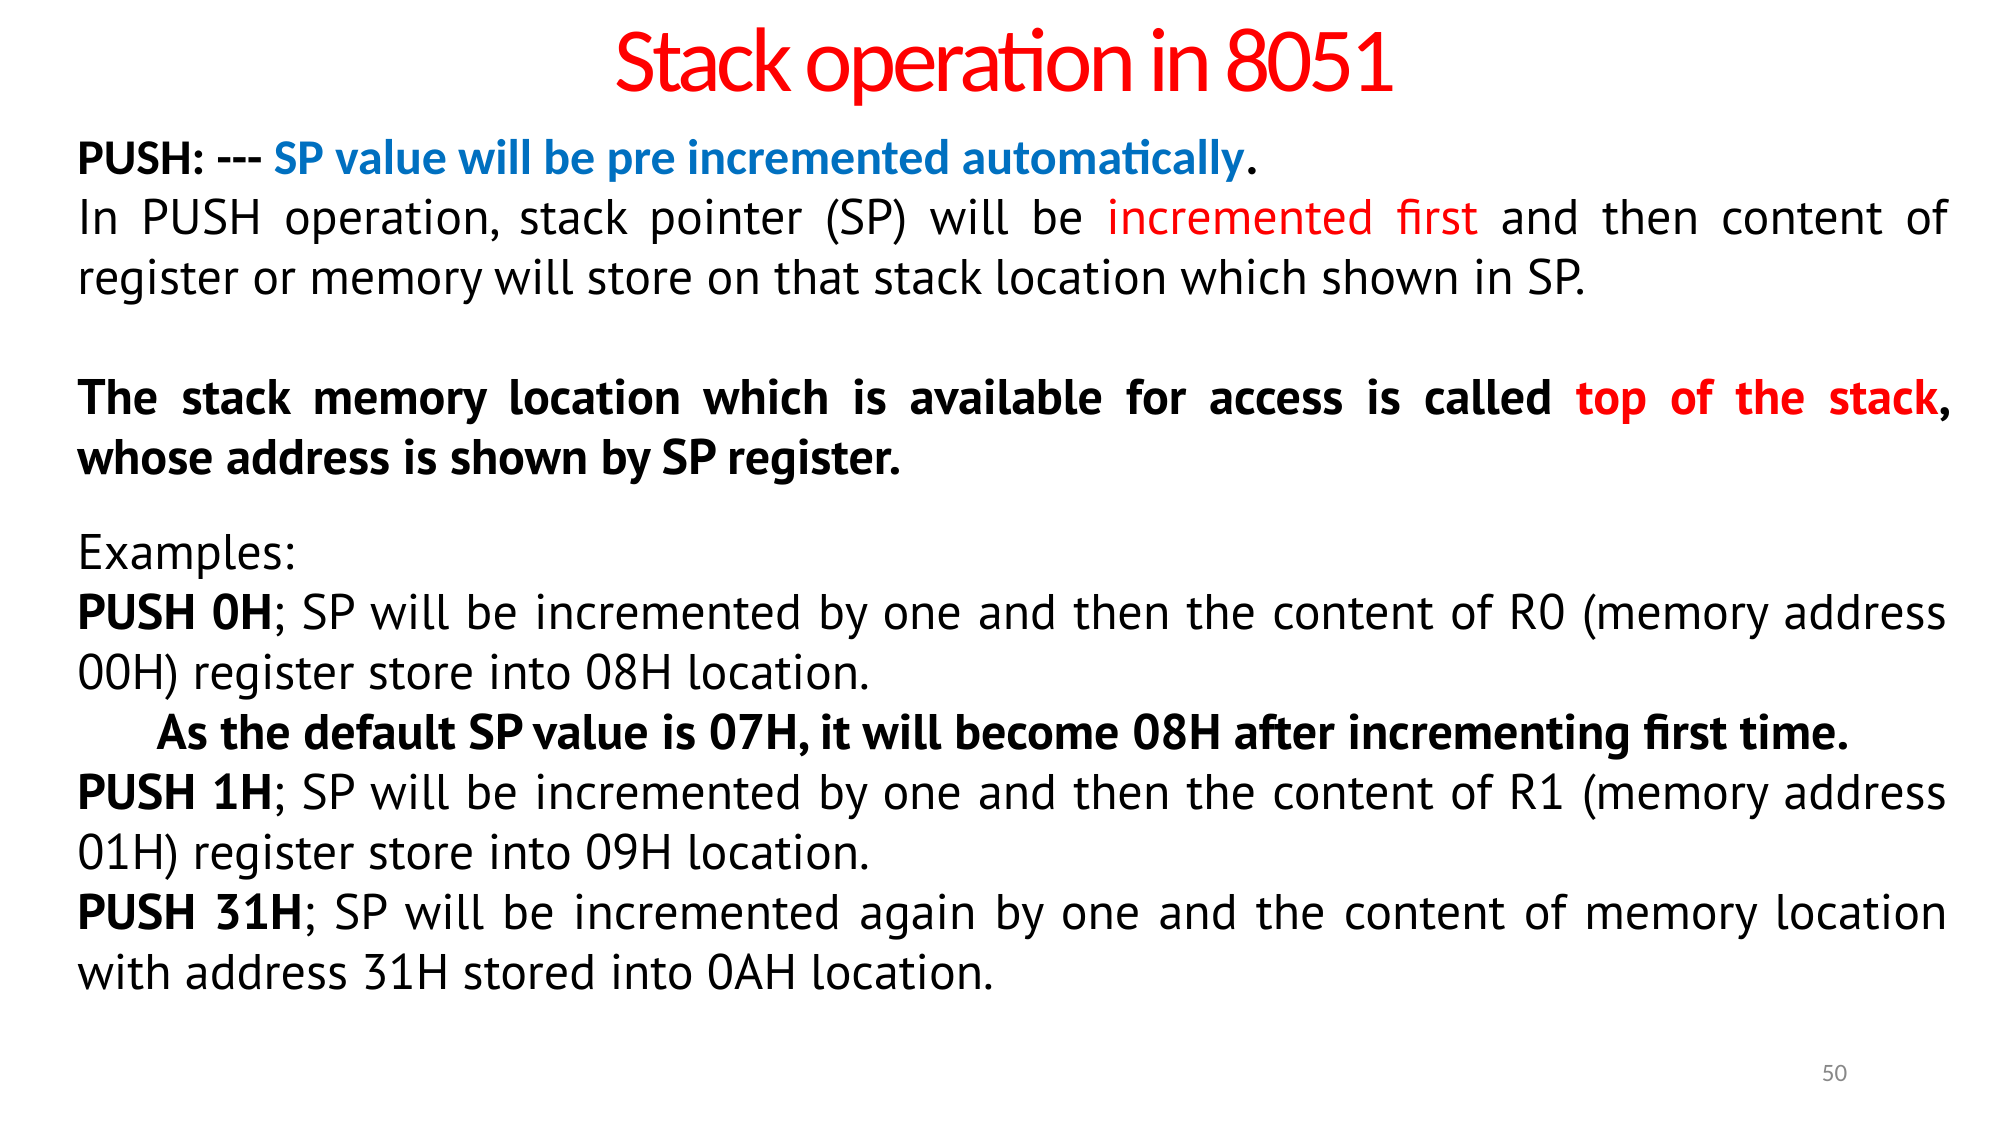

# Stack operation in 8051
PUSH: --- SP value will be pre incremented automatically.
In PUSH operation, stack pointer (SP) will be incremented first and then content of register or memory will store on that stack location which shown in SP.

The stack memory location which is available for access is called top of the stack, whose address is shown by SP register.

Examples:
PUSH 0H; SP will be incremented by one and then the content of R0 (memory address 00H) register store into 08H location.
      As the default SP value is 07H, it will become 08H after incrementing first time.
PUSH 1H; SP will be incremented by one and then the content of R1 (memory address 01H) register store into 09H location.
PUSH 31H; SP will be incremented again by one and the content of memory location with address 31H stored into 0AH location.

50